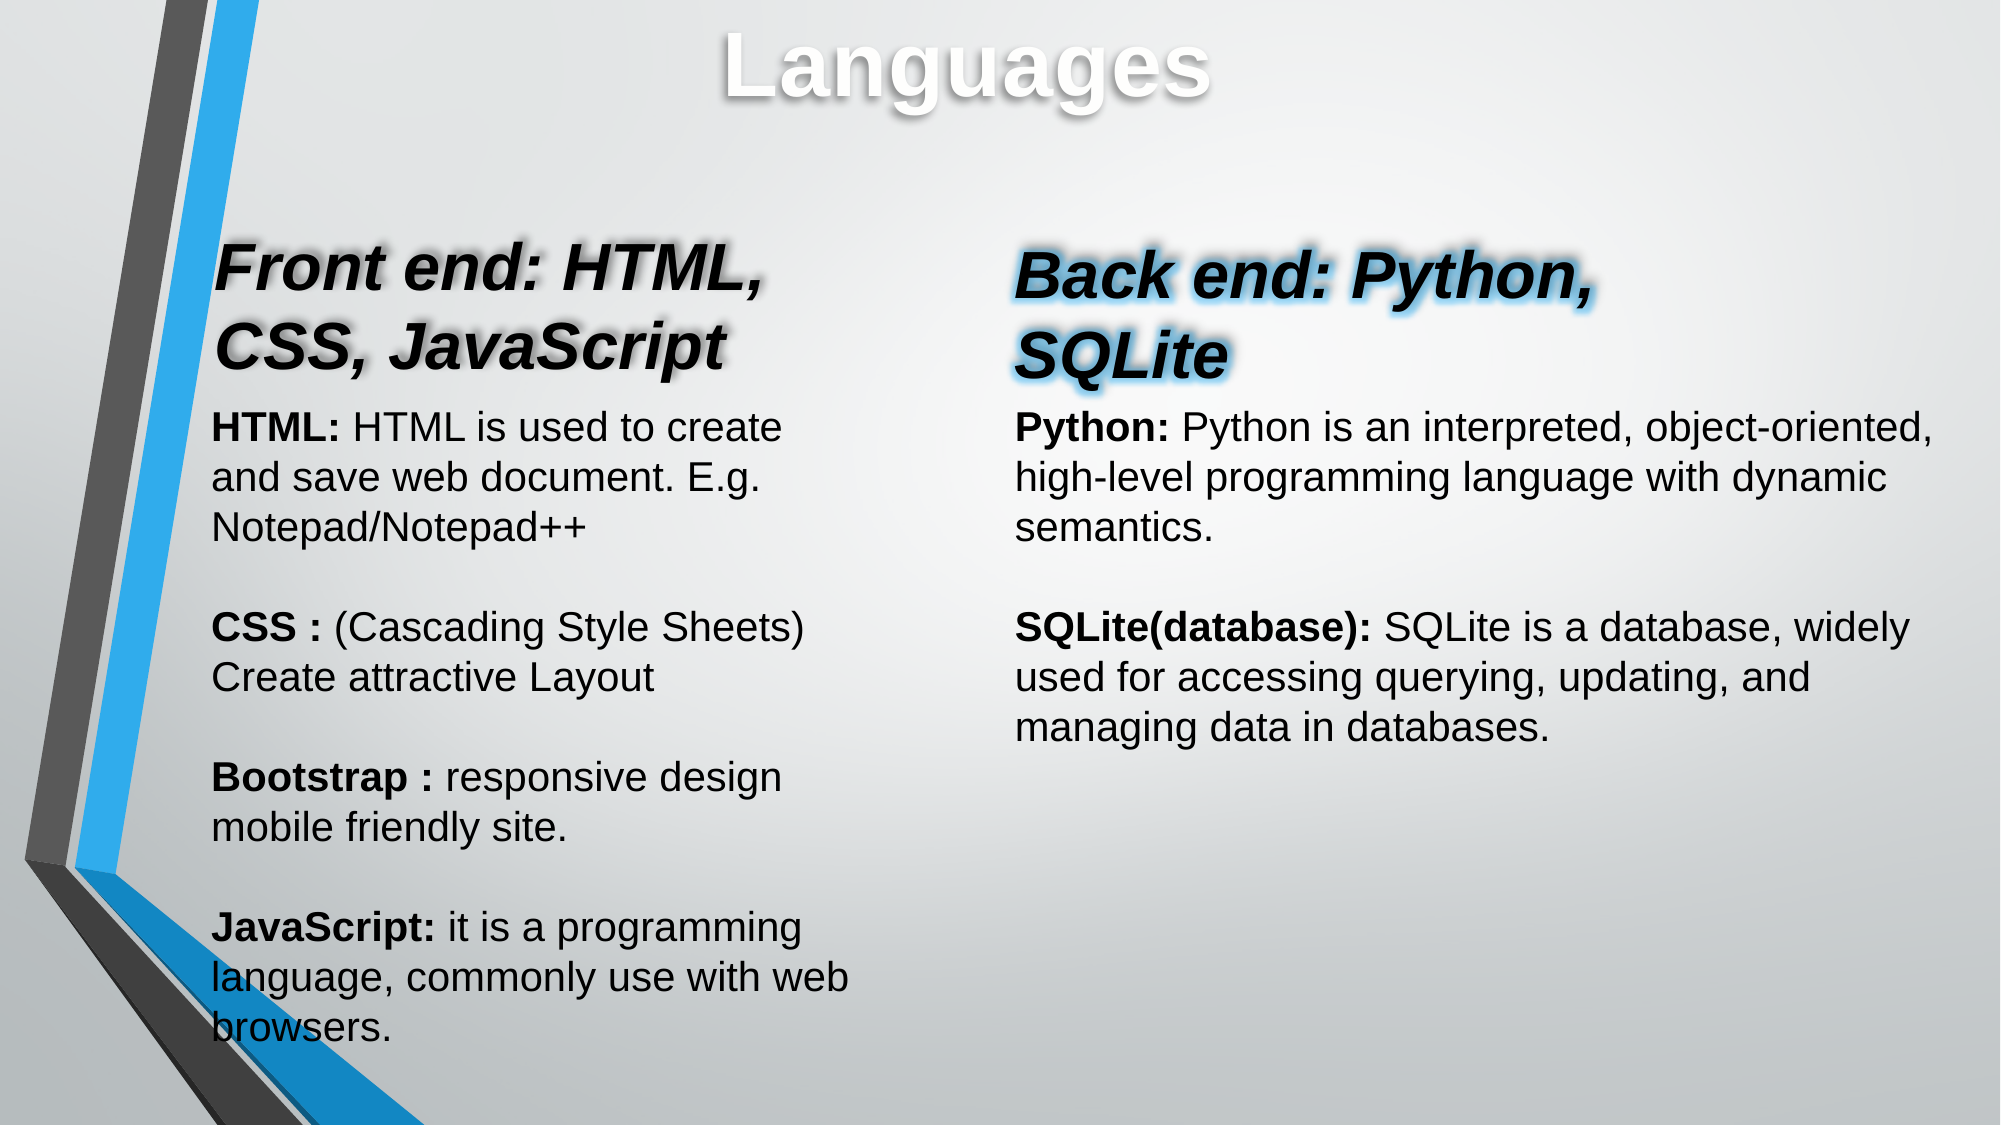

Languages
Front end: HTML, CSS, JavaScript
Back end: Python, SQLite
HTML: HTML is used to create and save web document. E.g. Notepad/Notepad++

CSS : (Cascading Style Sheets) Create attractive Layout

Bootstrap : responsive design mobile friendly site.

JavaScript: it is a programming language, commonly use with web browsers.
Python: Python is an interpreted, object-oriented, high-level programming language with dynamic semantics.

SQLite(database): SQLite is a database, widely used for accessing querying, updating, and managing data in databases.